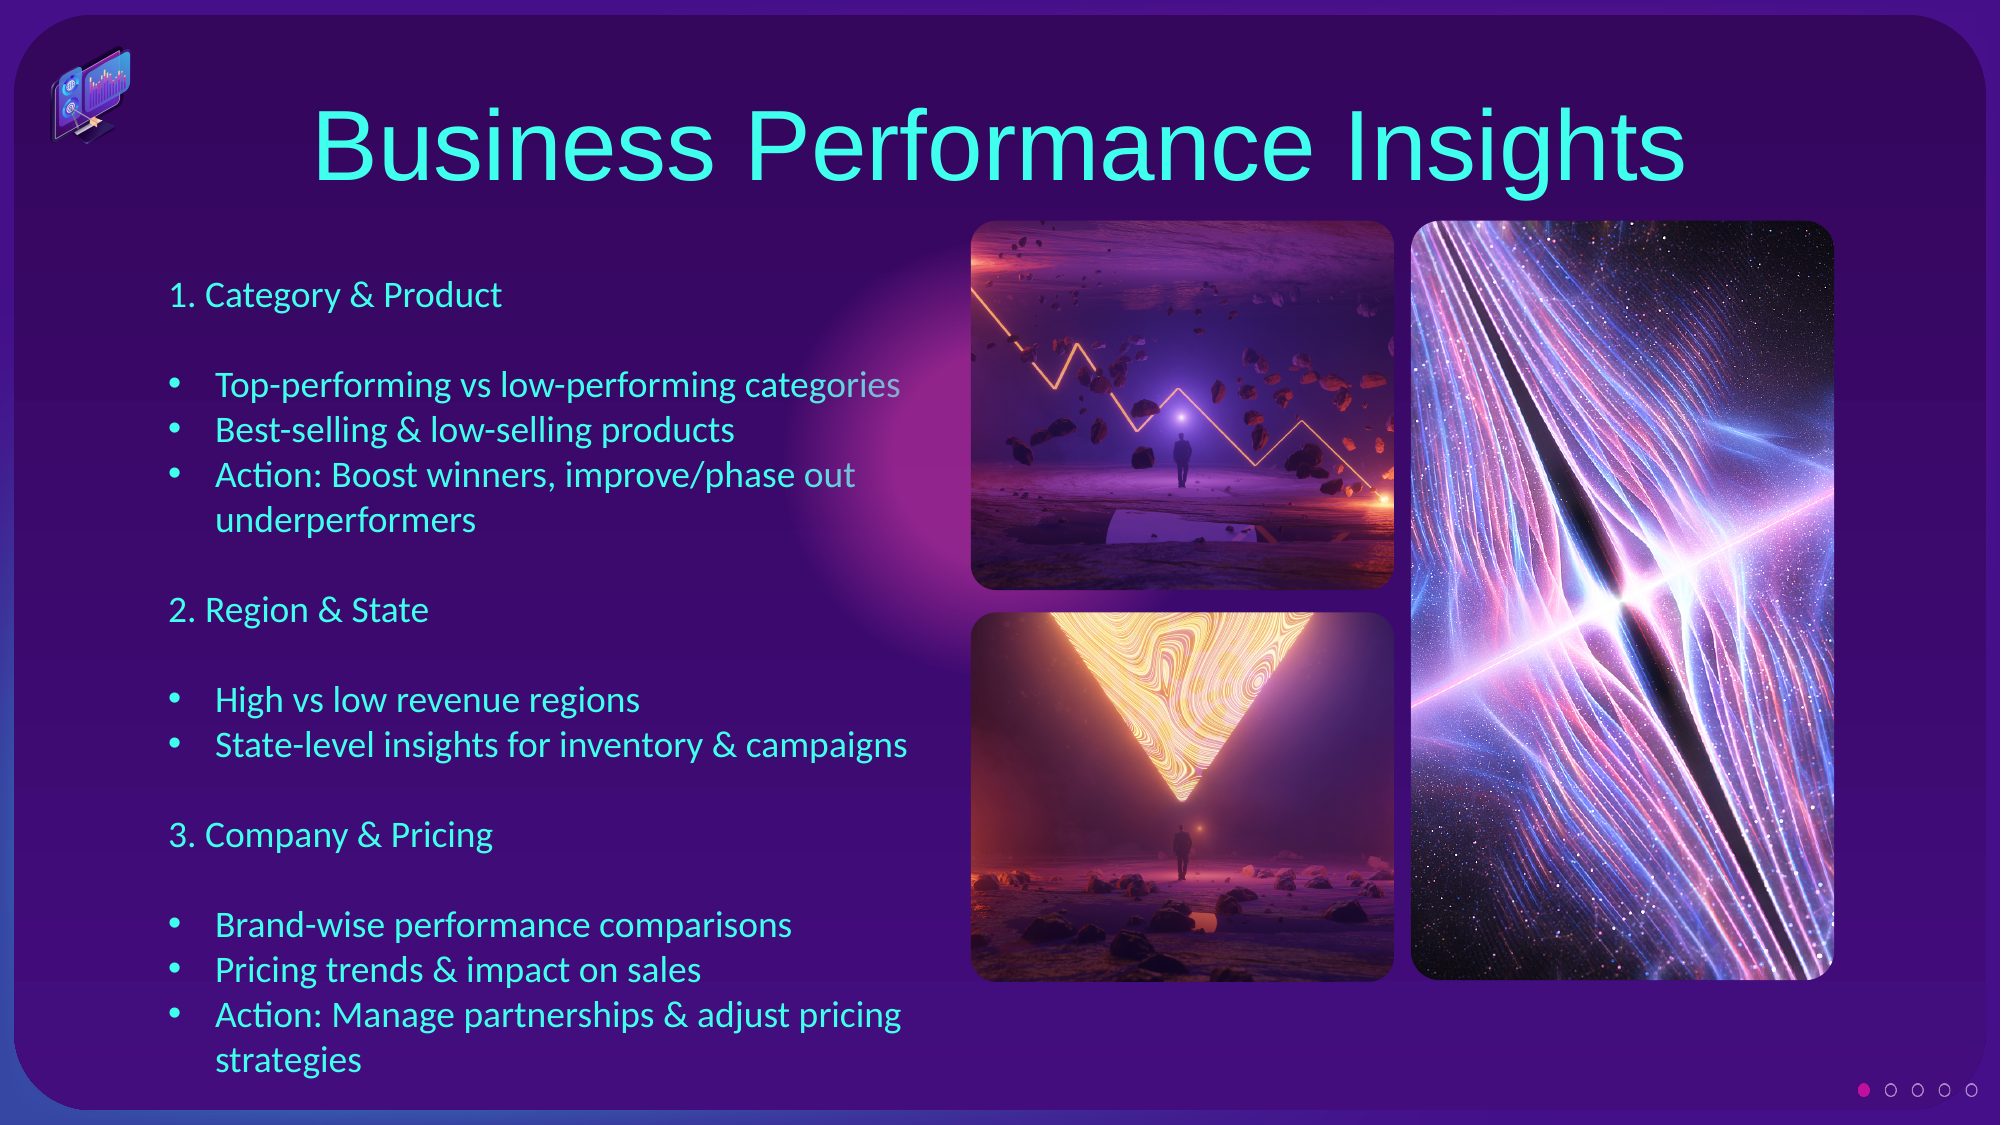

Business Performance Insights

1. Category & Product

Top-performing vs low-performing categories
Best-selling & low-selling products
Action: Boost winners, improve/phase out underperformers

2. Region & State

High vs low revenue regions
State-level insights for inventory & campaigns

3. Company & Pricing

Brand-wise performance comparisons
Pricing trends & impact on sales
Action: Manage partnerships & adjust pricing strategies